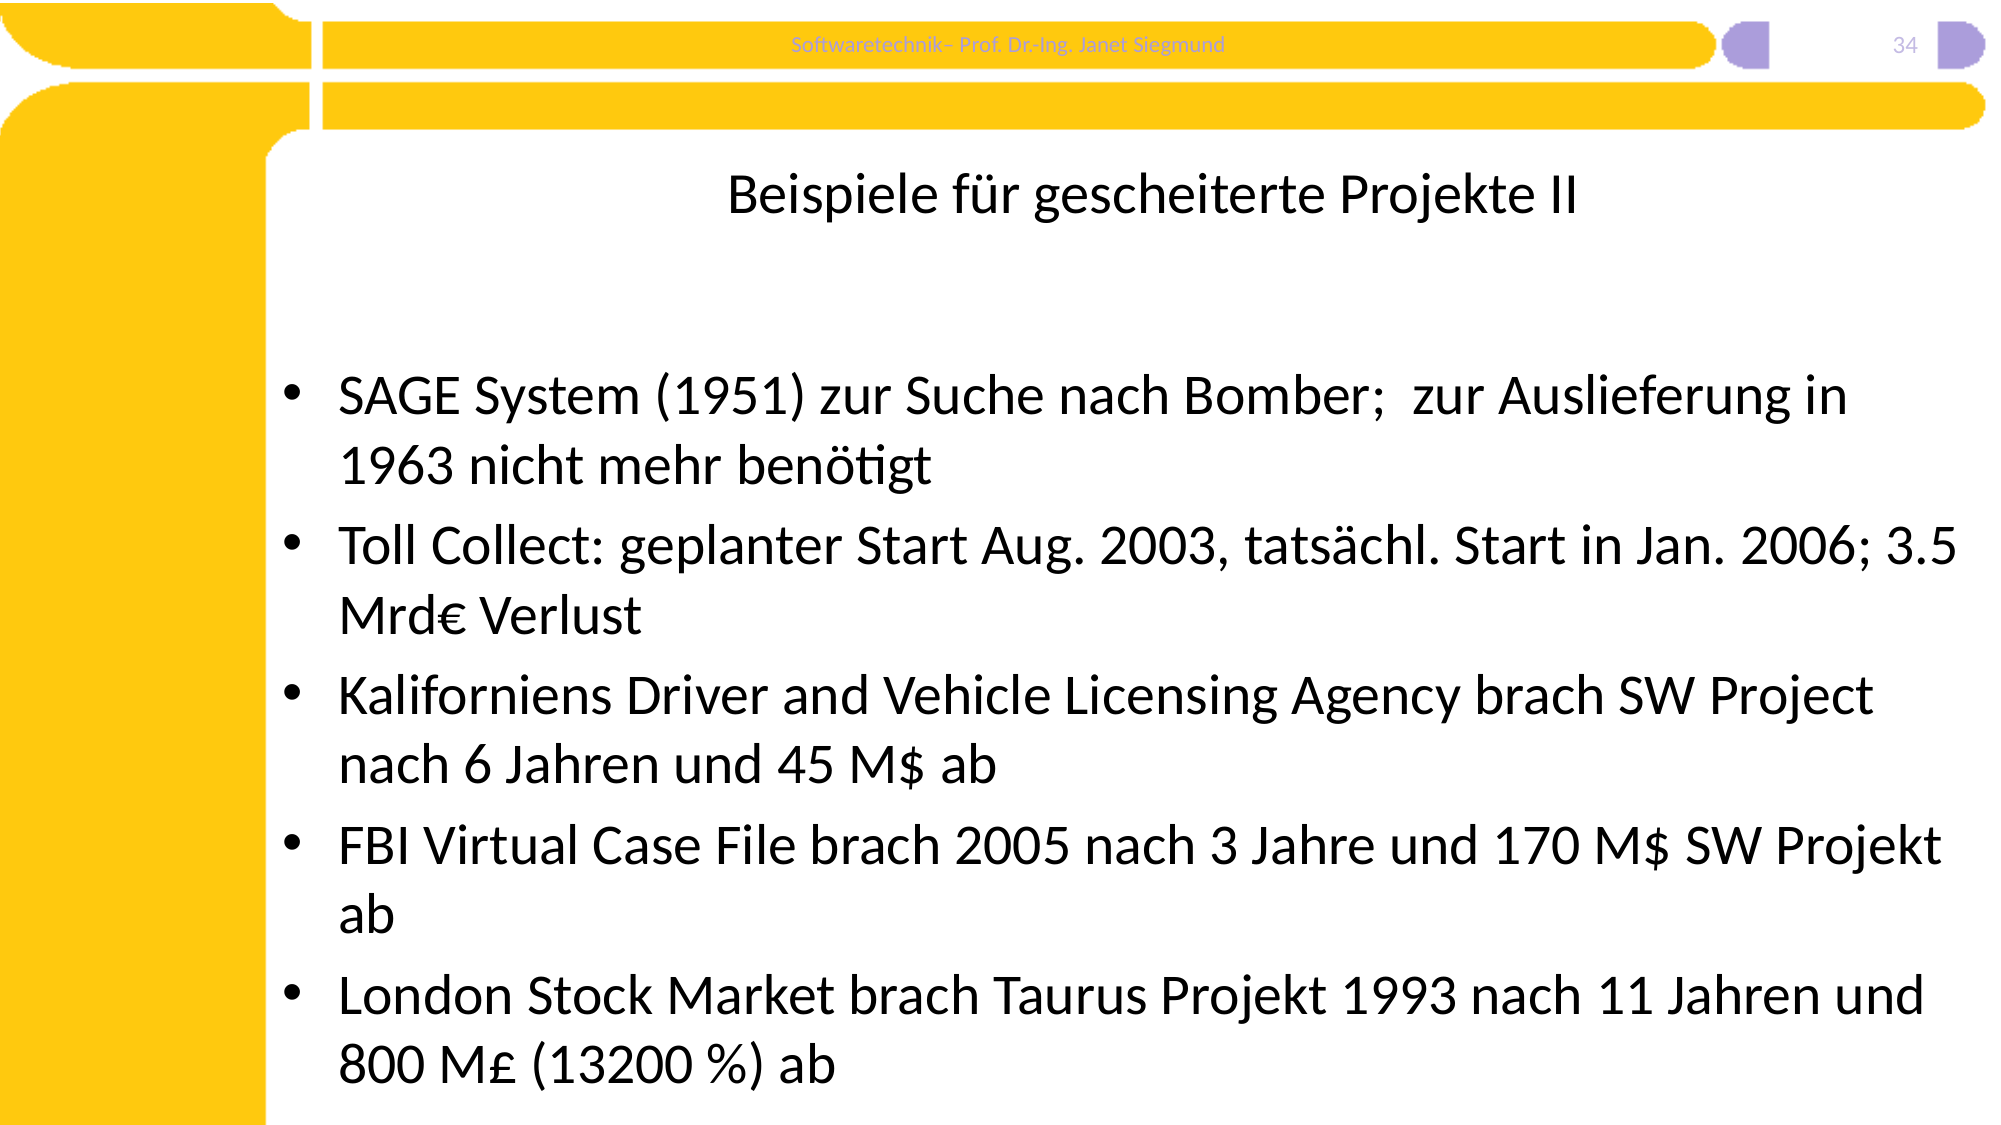

34
# Beispiele für gescheiterte Projekte II
SAGE System (1951) zur Suche nach Bomber;  zur Auslieferung in 1963 nicht mehr benötigt
Toll Collect: geplanter Start Aug. 2003, tatsächl. Start in Jan. 2006; 3.5 Mrd€ Verlust
Kaliforniens Driver and Vehicle Licensing Agency brach SW Project nach 6 Jahren und 45 M$ ab
FBI Virtual Case File brach 2005 nach 3 Jahre und 170 M$ SW Projekt ab
London Stock Market brach Taurus Projekt 1993 nach 11 Jahren und 800 M£ (13200 %) ab